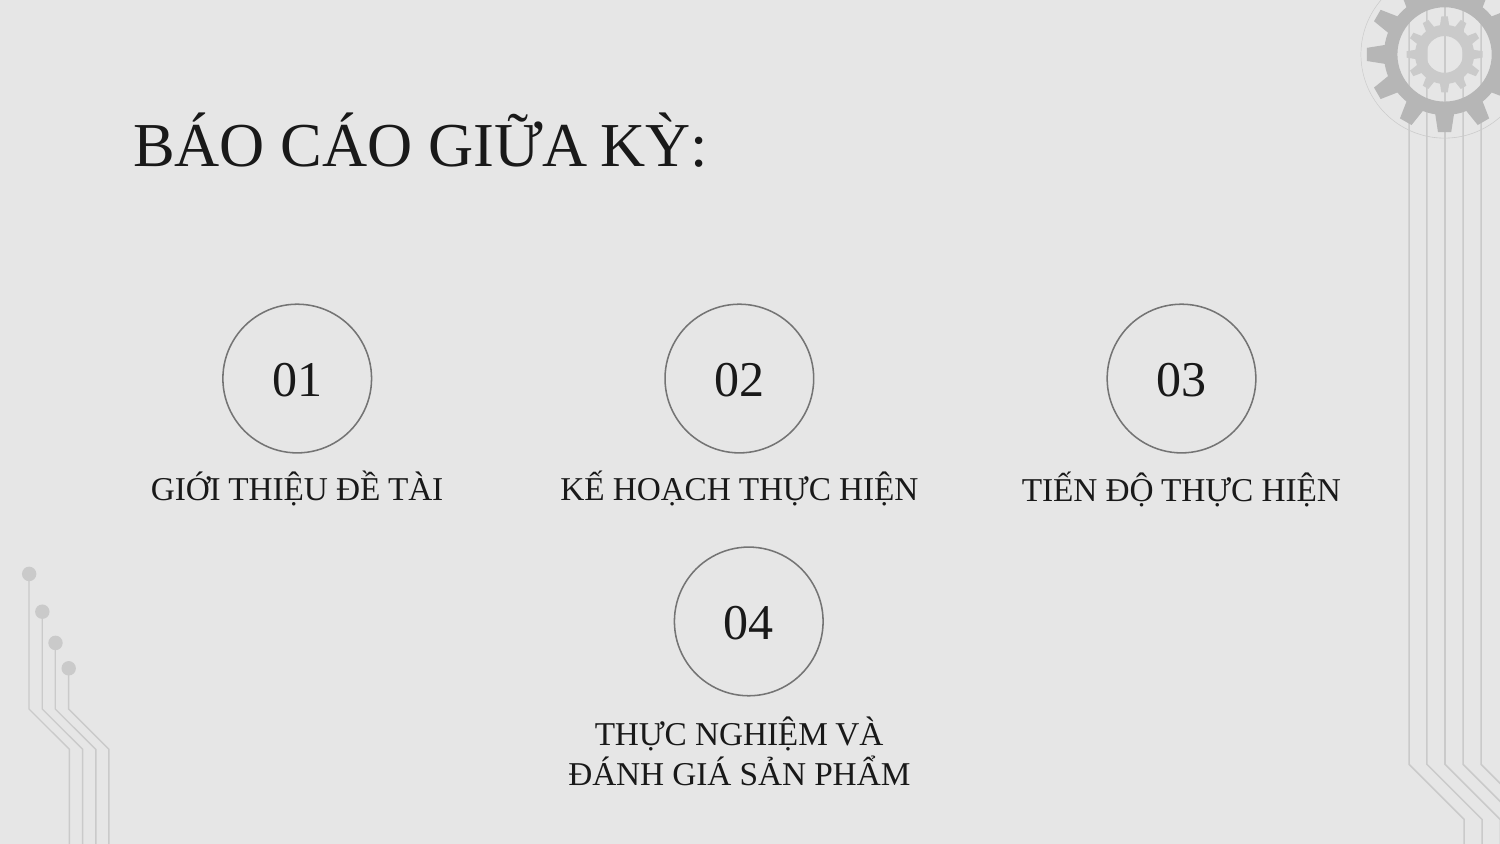

# BÁO CÁO GIỮA KỲ:

01
02
03
GIỚI THIỆU ĐỀ TÀI
KẾ HOẠCH THỰC HIỆN
TIẾN ĐỘ THỰC HIỆN

04
THỰC NGHIỆM VÀ ĐÁNH GIÁ SẢN PHẨM